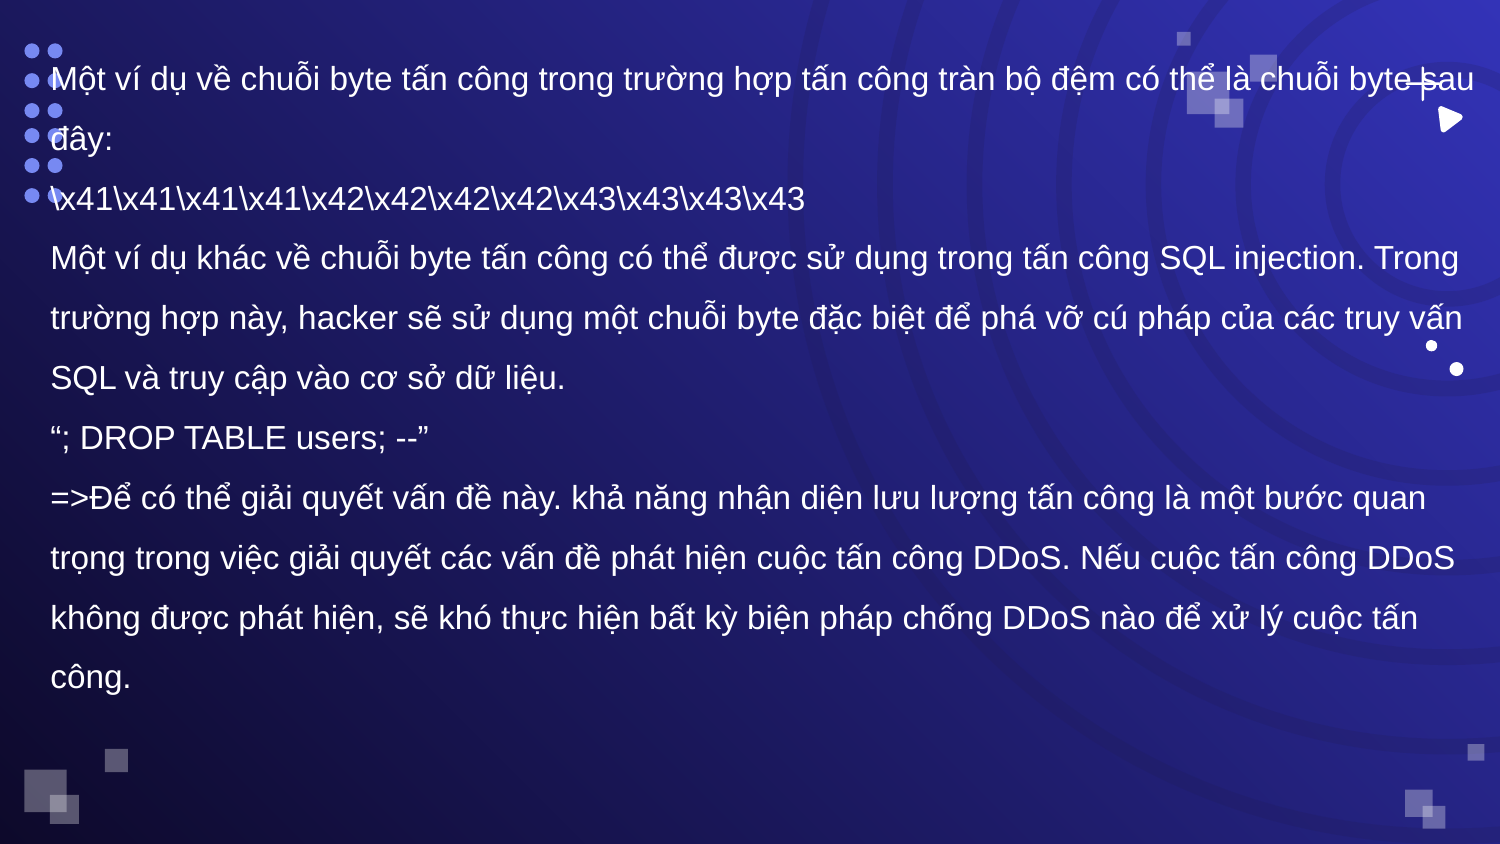

Một ví dụ về chuỗi byte tấn công trong trường hợp tấn công tràn bộ đệm có thể là chuỗi byte sau đây:
\x41\x41\x41\x41\x42\x42\x42\x42\x43\x43\x43\x43
Một ví dụ khác về chuỗi byte tấn công có thể được sử dụng trong tấn công SQL injection. Trong trường hợp này, hacker sẽ sử dụng một chuỗi byte đặc biệt để phá vỡ cú pháp của các truy vấn SQL và truy cập vào cơ sở dữ liệu.
“; DROP TABLE users; --”
=>Để có thể giải quyết vấn đề này. khả năng nhận diện lưu lượng tấn công là một bước quan trọng trong việc giải quyết các vấn đề phát hiện cuộc tấn công DDoS. Nếu cuộc tấn công DDoS không được phát hiện, sẽ khó thực hiện bất kỳ biện pháp chống DDoS nào để xử lý cuộc tấn công.